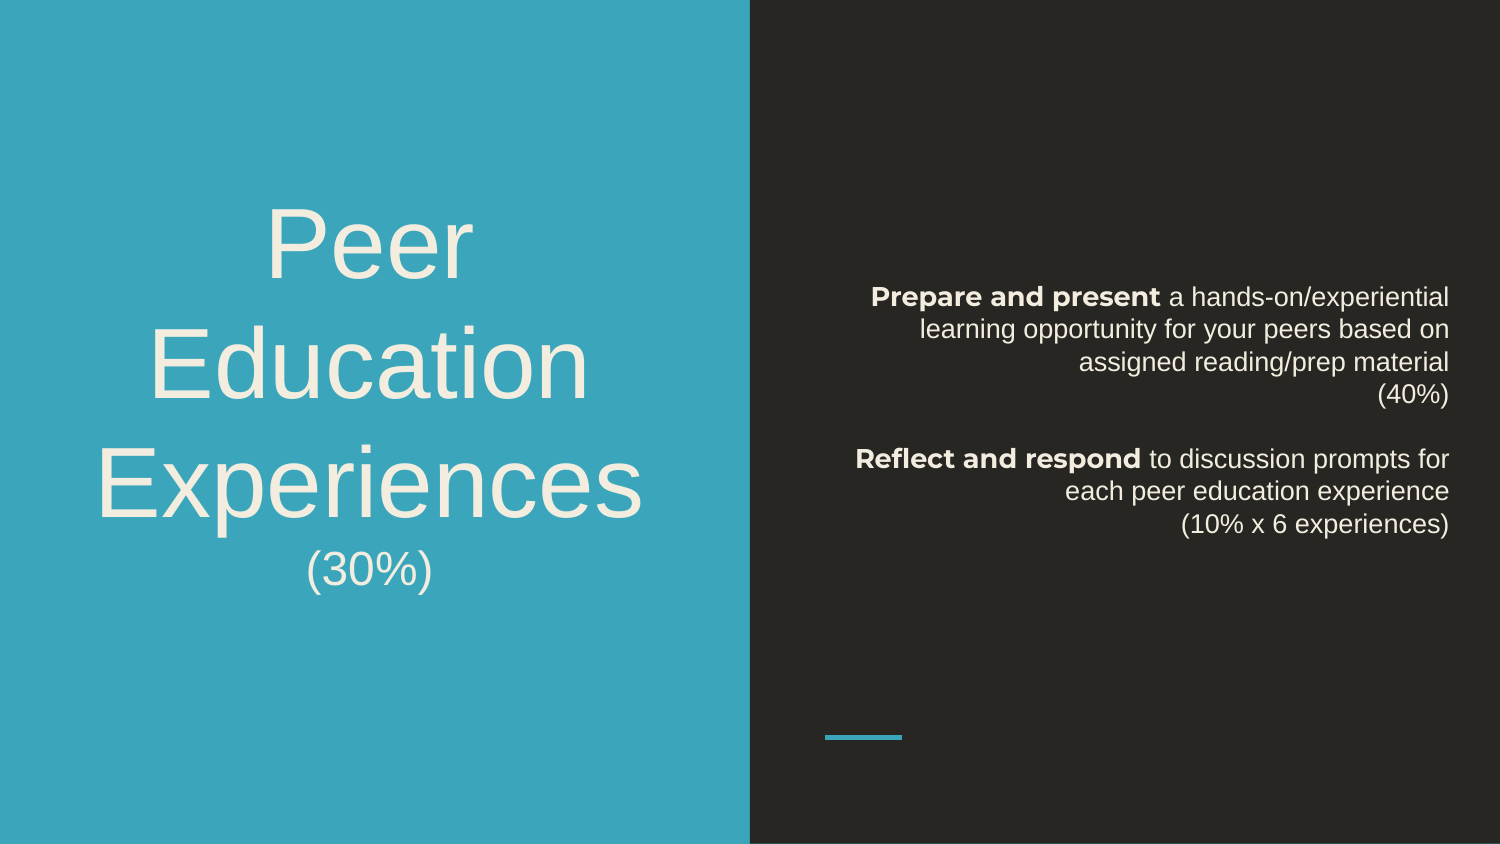

Prepare and present a hands-on/experiential learning opportunity for your peers based on assigned reading/prep material
(40%)

Reflect and respond to discussion prompts for each peer education experience
(10% x 6 experiences)
# Peer Education Experiences
(30%)